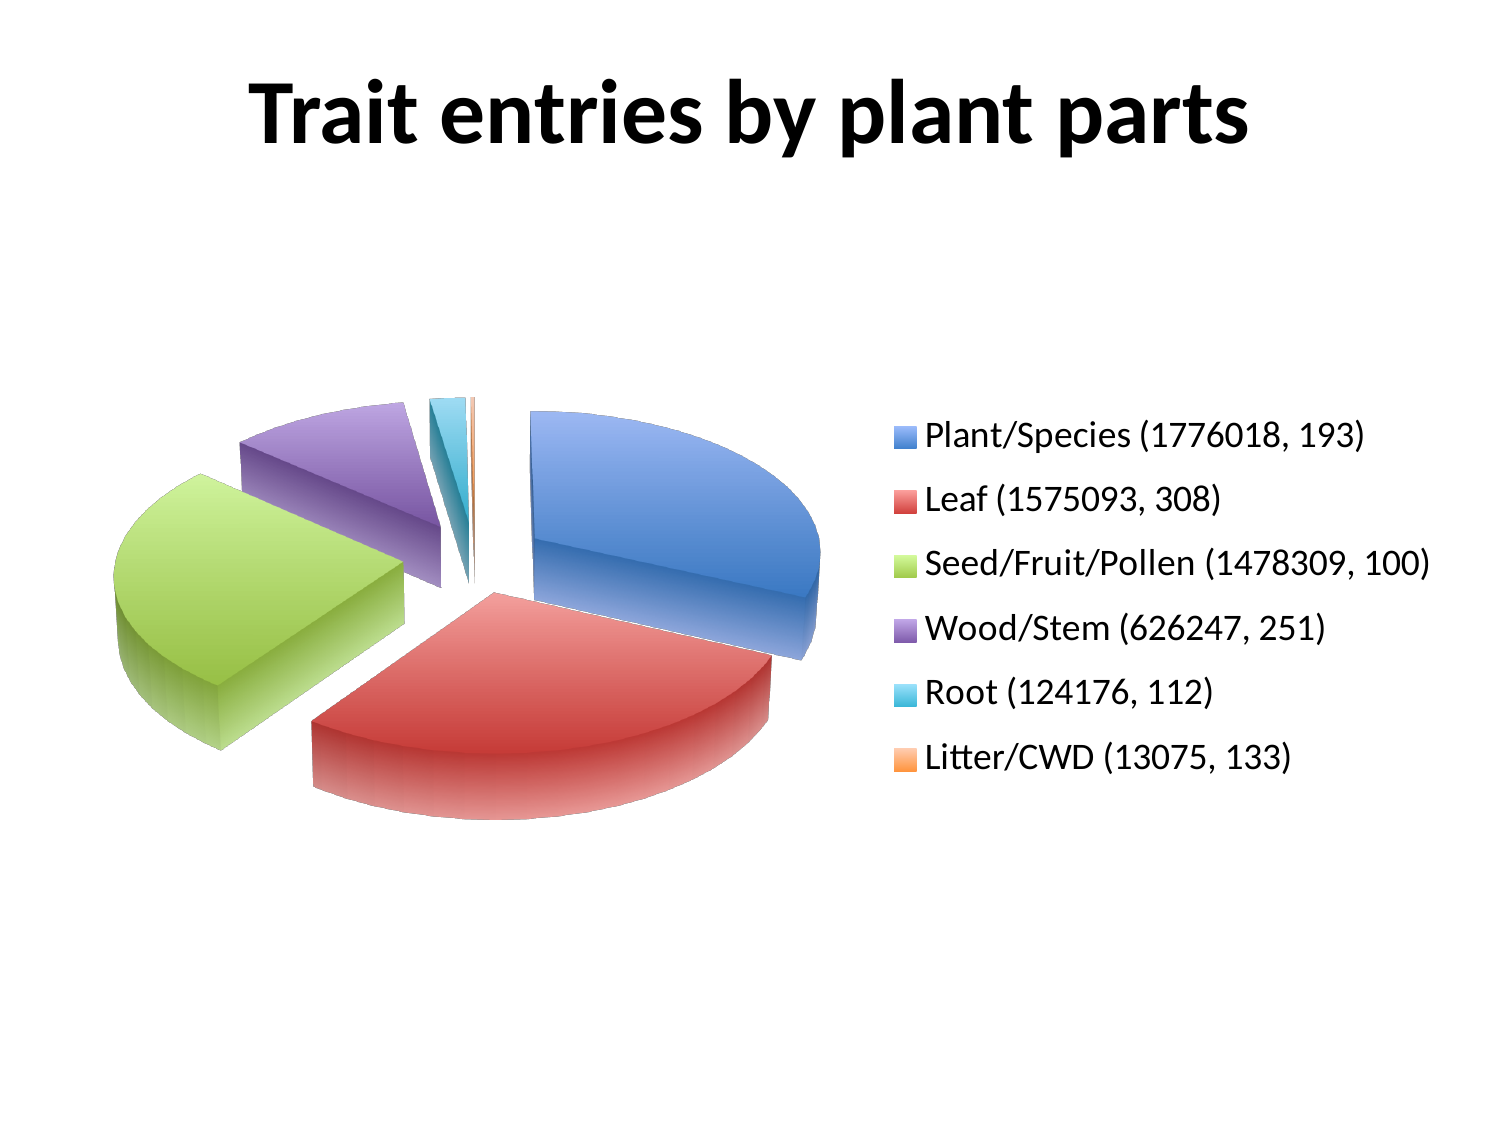

Trait entries by plant parts

[unsupported chart]